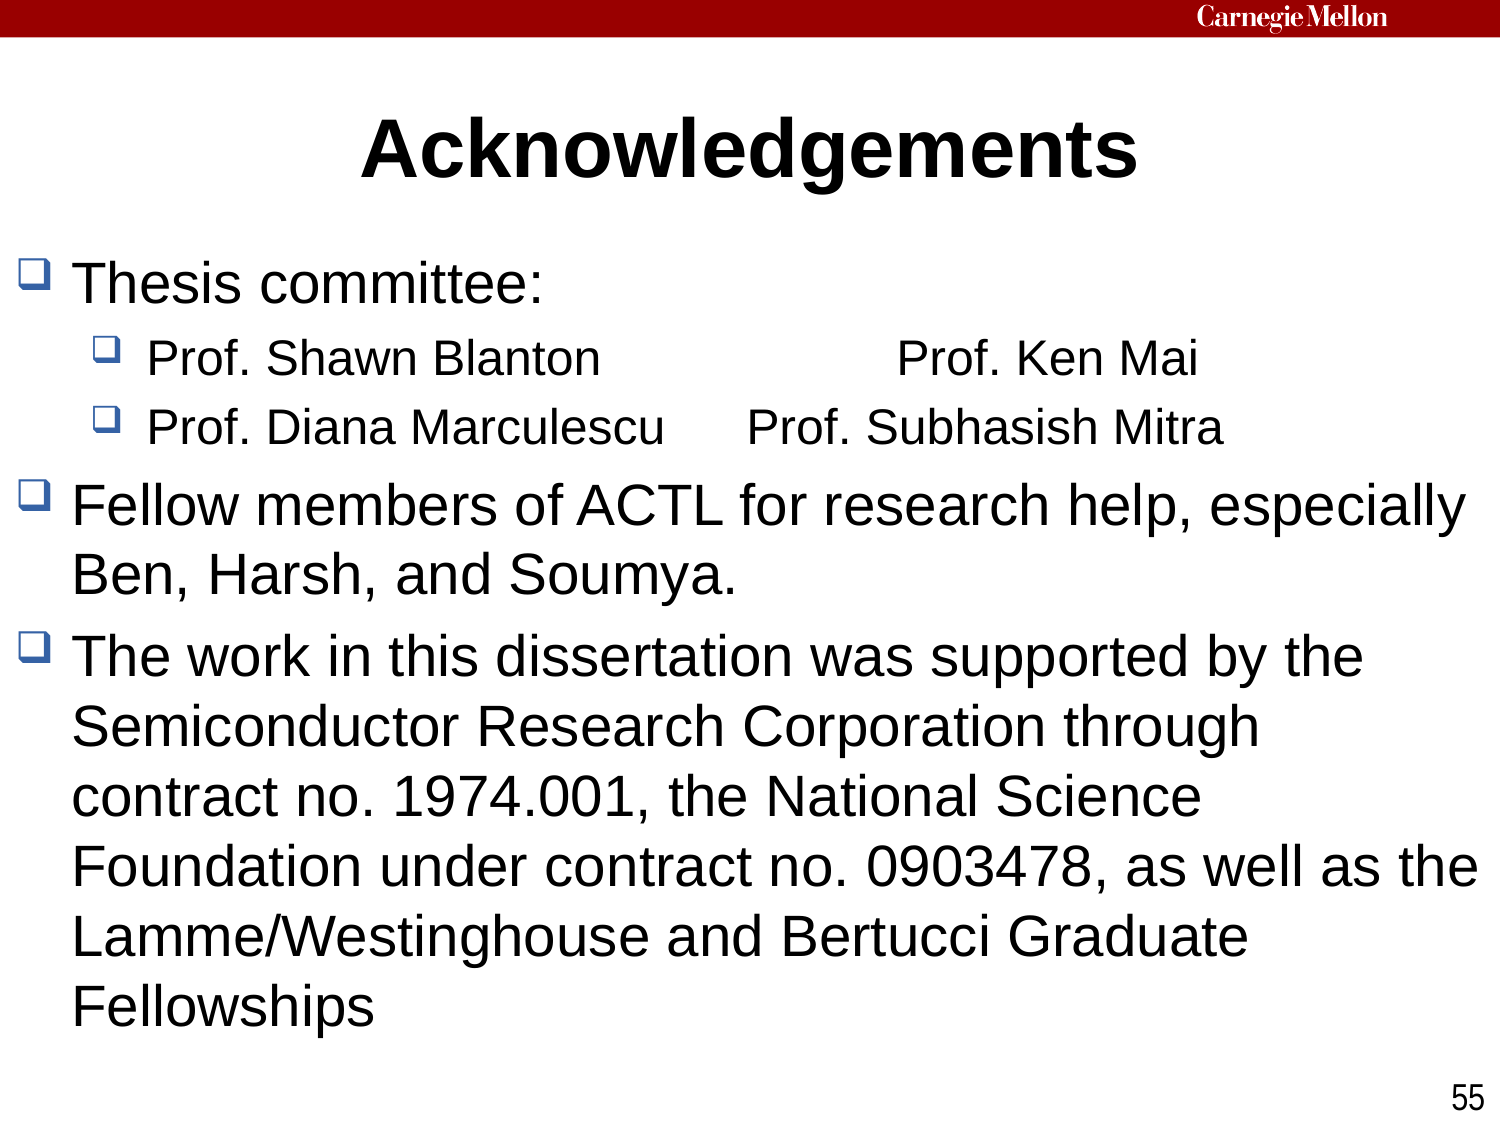

# Acknowledgements
Thesis committee:
Prof. Shawn Blanton		Prof. Ken Mai
Prof. Diana Marculescu	Prof. Subhasish Mitra
Fellow members of ACTL for research help, especially Ben, Harsh, and Soumya.
The work in this dissertation was supported by the Semiconductor Research Corporation through contract no. 1974.001, the National Science Foundation under contract no. 0903478, as well as the Lamme/Westinghouse and Bertucci Graduate Fellowships

55